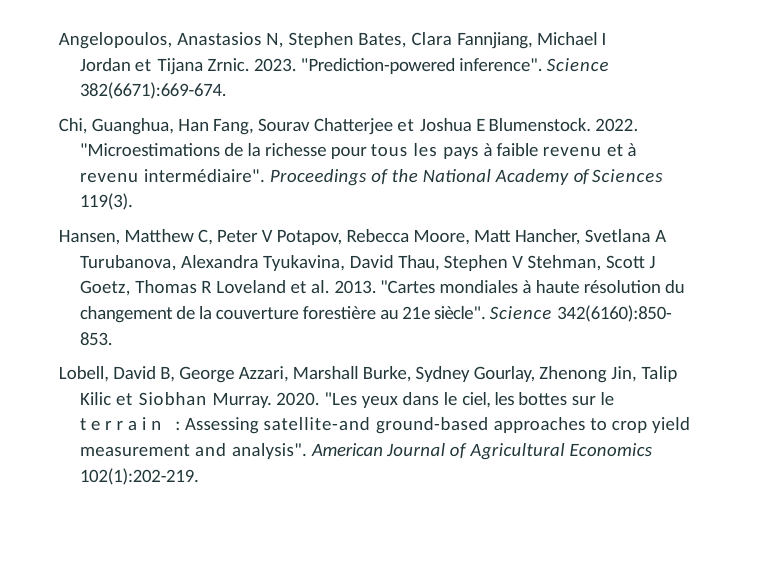

Angelopoulos, Anastasios N, Stephen Bates, Clara Fannjiang, Michael I Jordan et Tijana Zrnic. 2023. "Prediction-powered inference". Science 382(6671):669-674.
Chi, Guanghua, Han Fang, Sourav Chatterjee et Joshua E Blumenstock. 2022. "Microestimations de la richesse pour tous les pays à faible revenu et à revenu intermédiaire". Proceedings of the National Academy of Sciences 119(3).
Hansen, Matthew C, Peter V Potapov, Rebecca Moore, Matt Hancher, Svetlana A Turubanova, Alexandra Tyukavina, David Thau, Stephen V Stehman, Scott J Goetz, Thomas R Loveland et al. 2013. "Cartes mondiales à haute résolution du changement de la couverture forestière au 21e siècle". Science 342(6160):850-853.
Lobell, David B, George Azzari, Marshall Burke, Sydney Gourlay, Zhenong Jin, Talip Kilic et Siobhan Murray. 2020. "Les yeux dans le ciel, les bottes sur le terrain : Assessing satellite-and ground-based approaches to crop yield measurement and analysis". American Journal of Agricultural Economics 102(1):202-219.